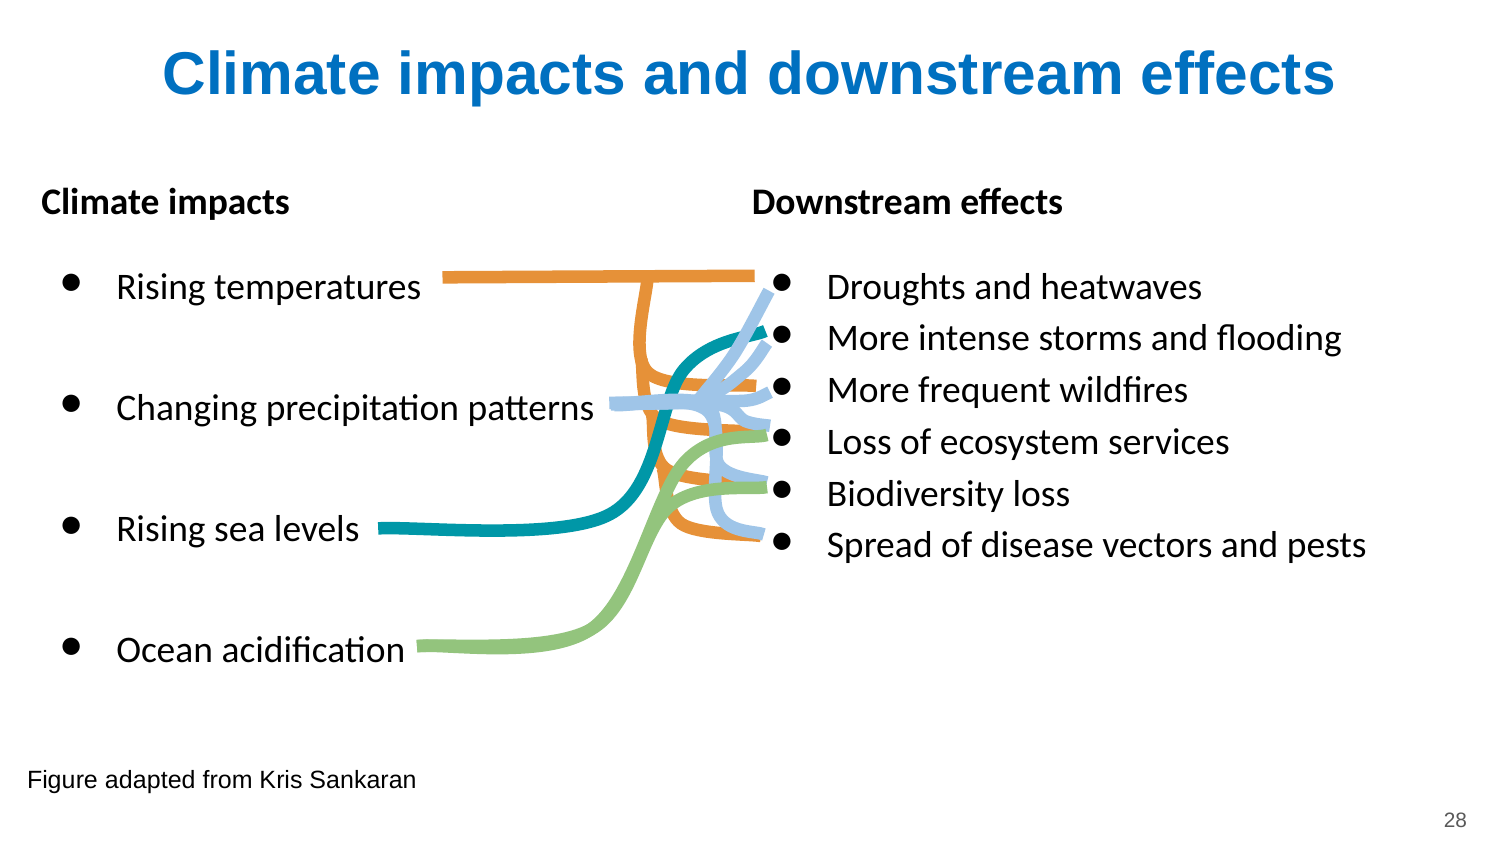

# Climate impacts and downstream effects
Climate impacts
Rising temperatures

Changing precipitation patterns

Rising sea levels

Ocean acidification
Downstream effects
Droughts and heatwaves
More intense storms and flooding
More frequent wildfires
Loss of ecosystem services
Biodiversity loss
Spread of disease vectors and pests

Figure adapted from Kris Sankaran
28